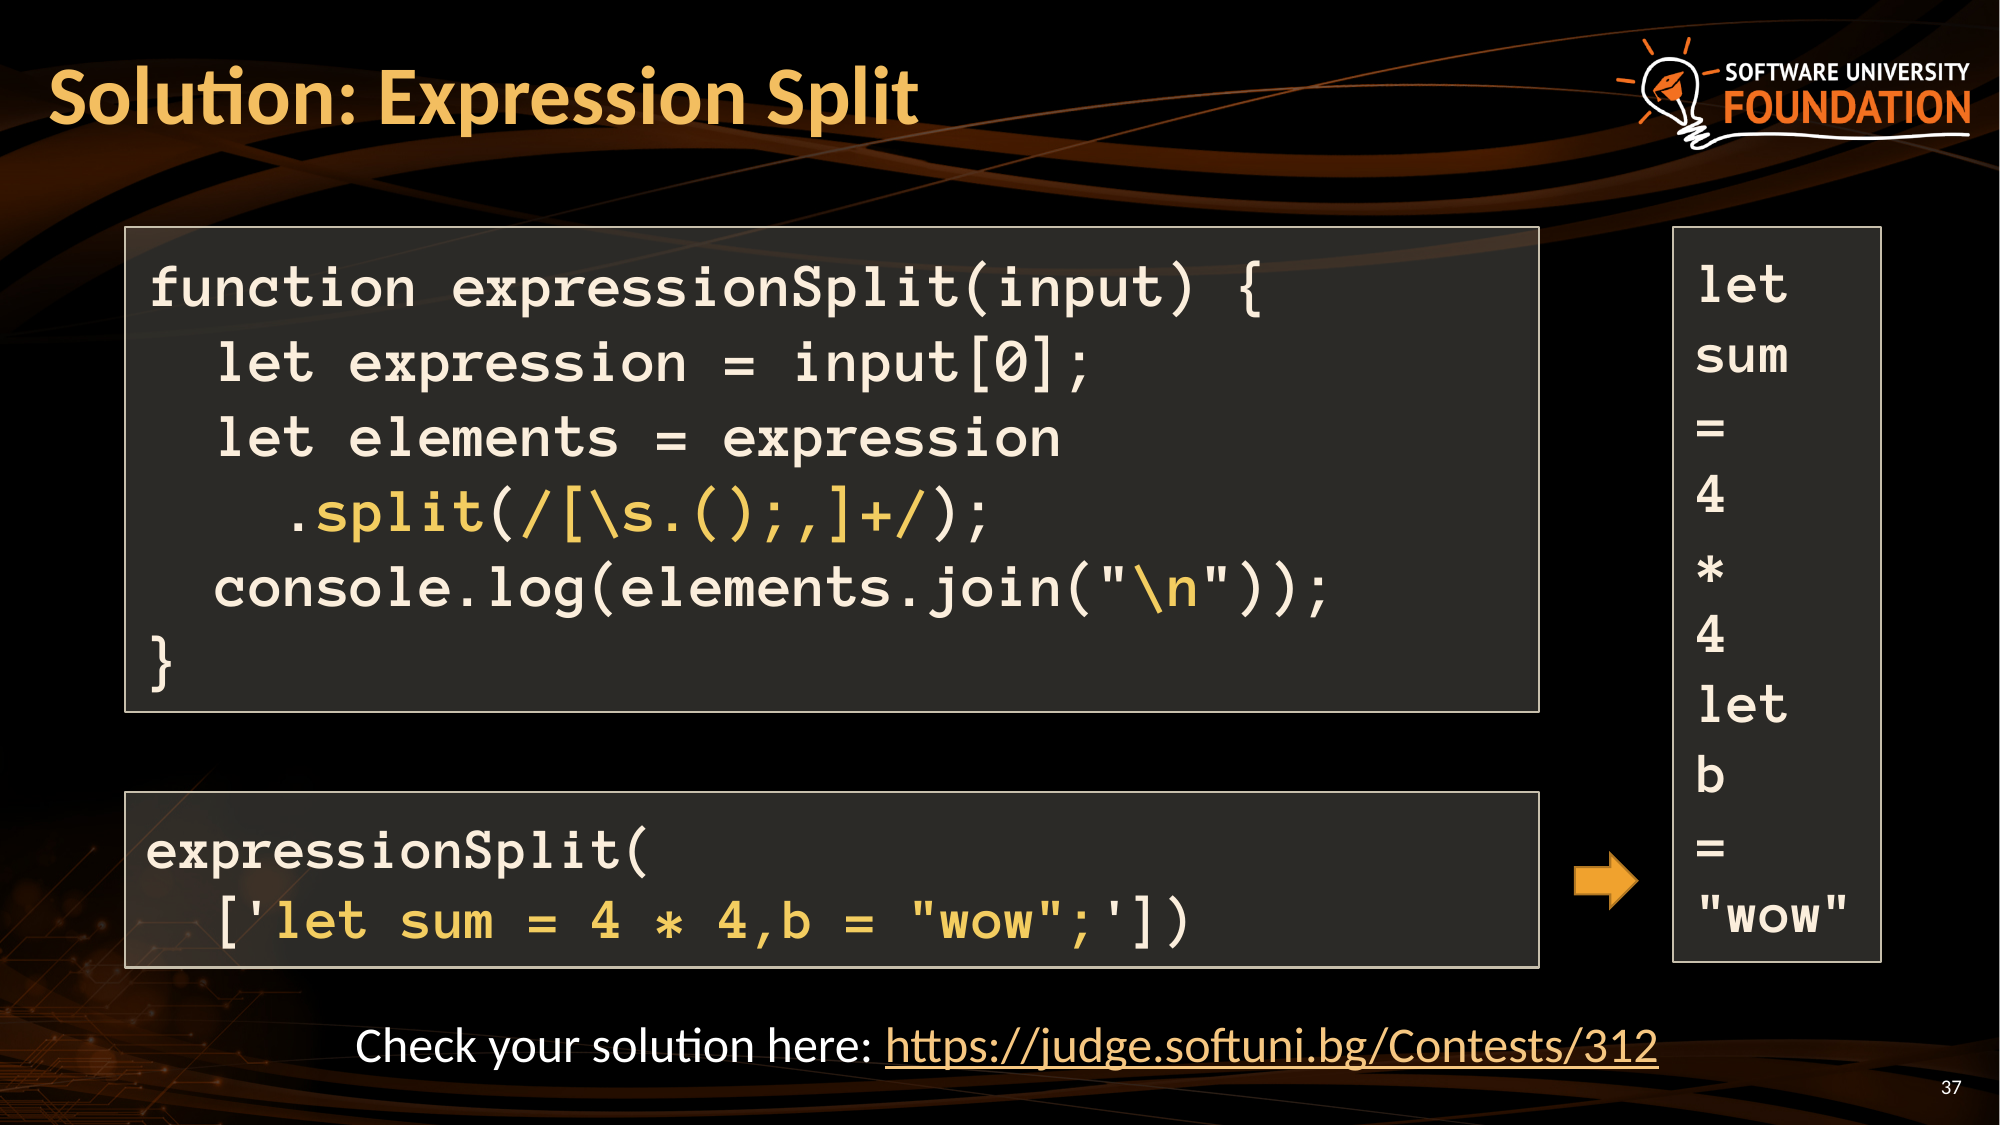

# Solution: Expression Split
function expressionSplit(input) {
  let expression = input[0];
  let elements = expression
    .split(/[\s.();,]+/);
  console.log(elements.join("\n"));
}
let
sum
=
4
*
4
let
b
=
"wow"
expressionSplit(
  ['let sum = 4 * 4,b = "wow";'])

Check your solution here: https://judge.softuni.bg/Contests/312
37